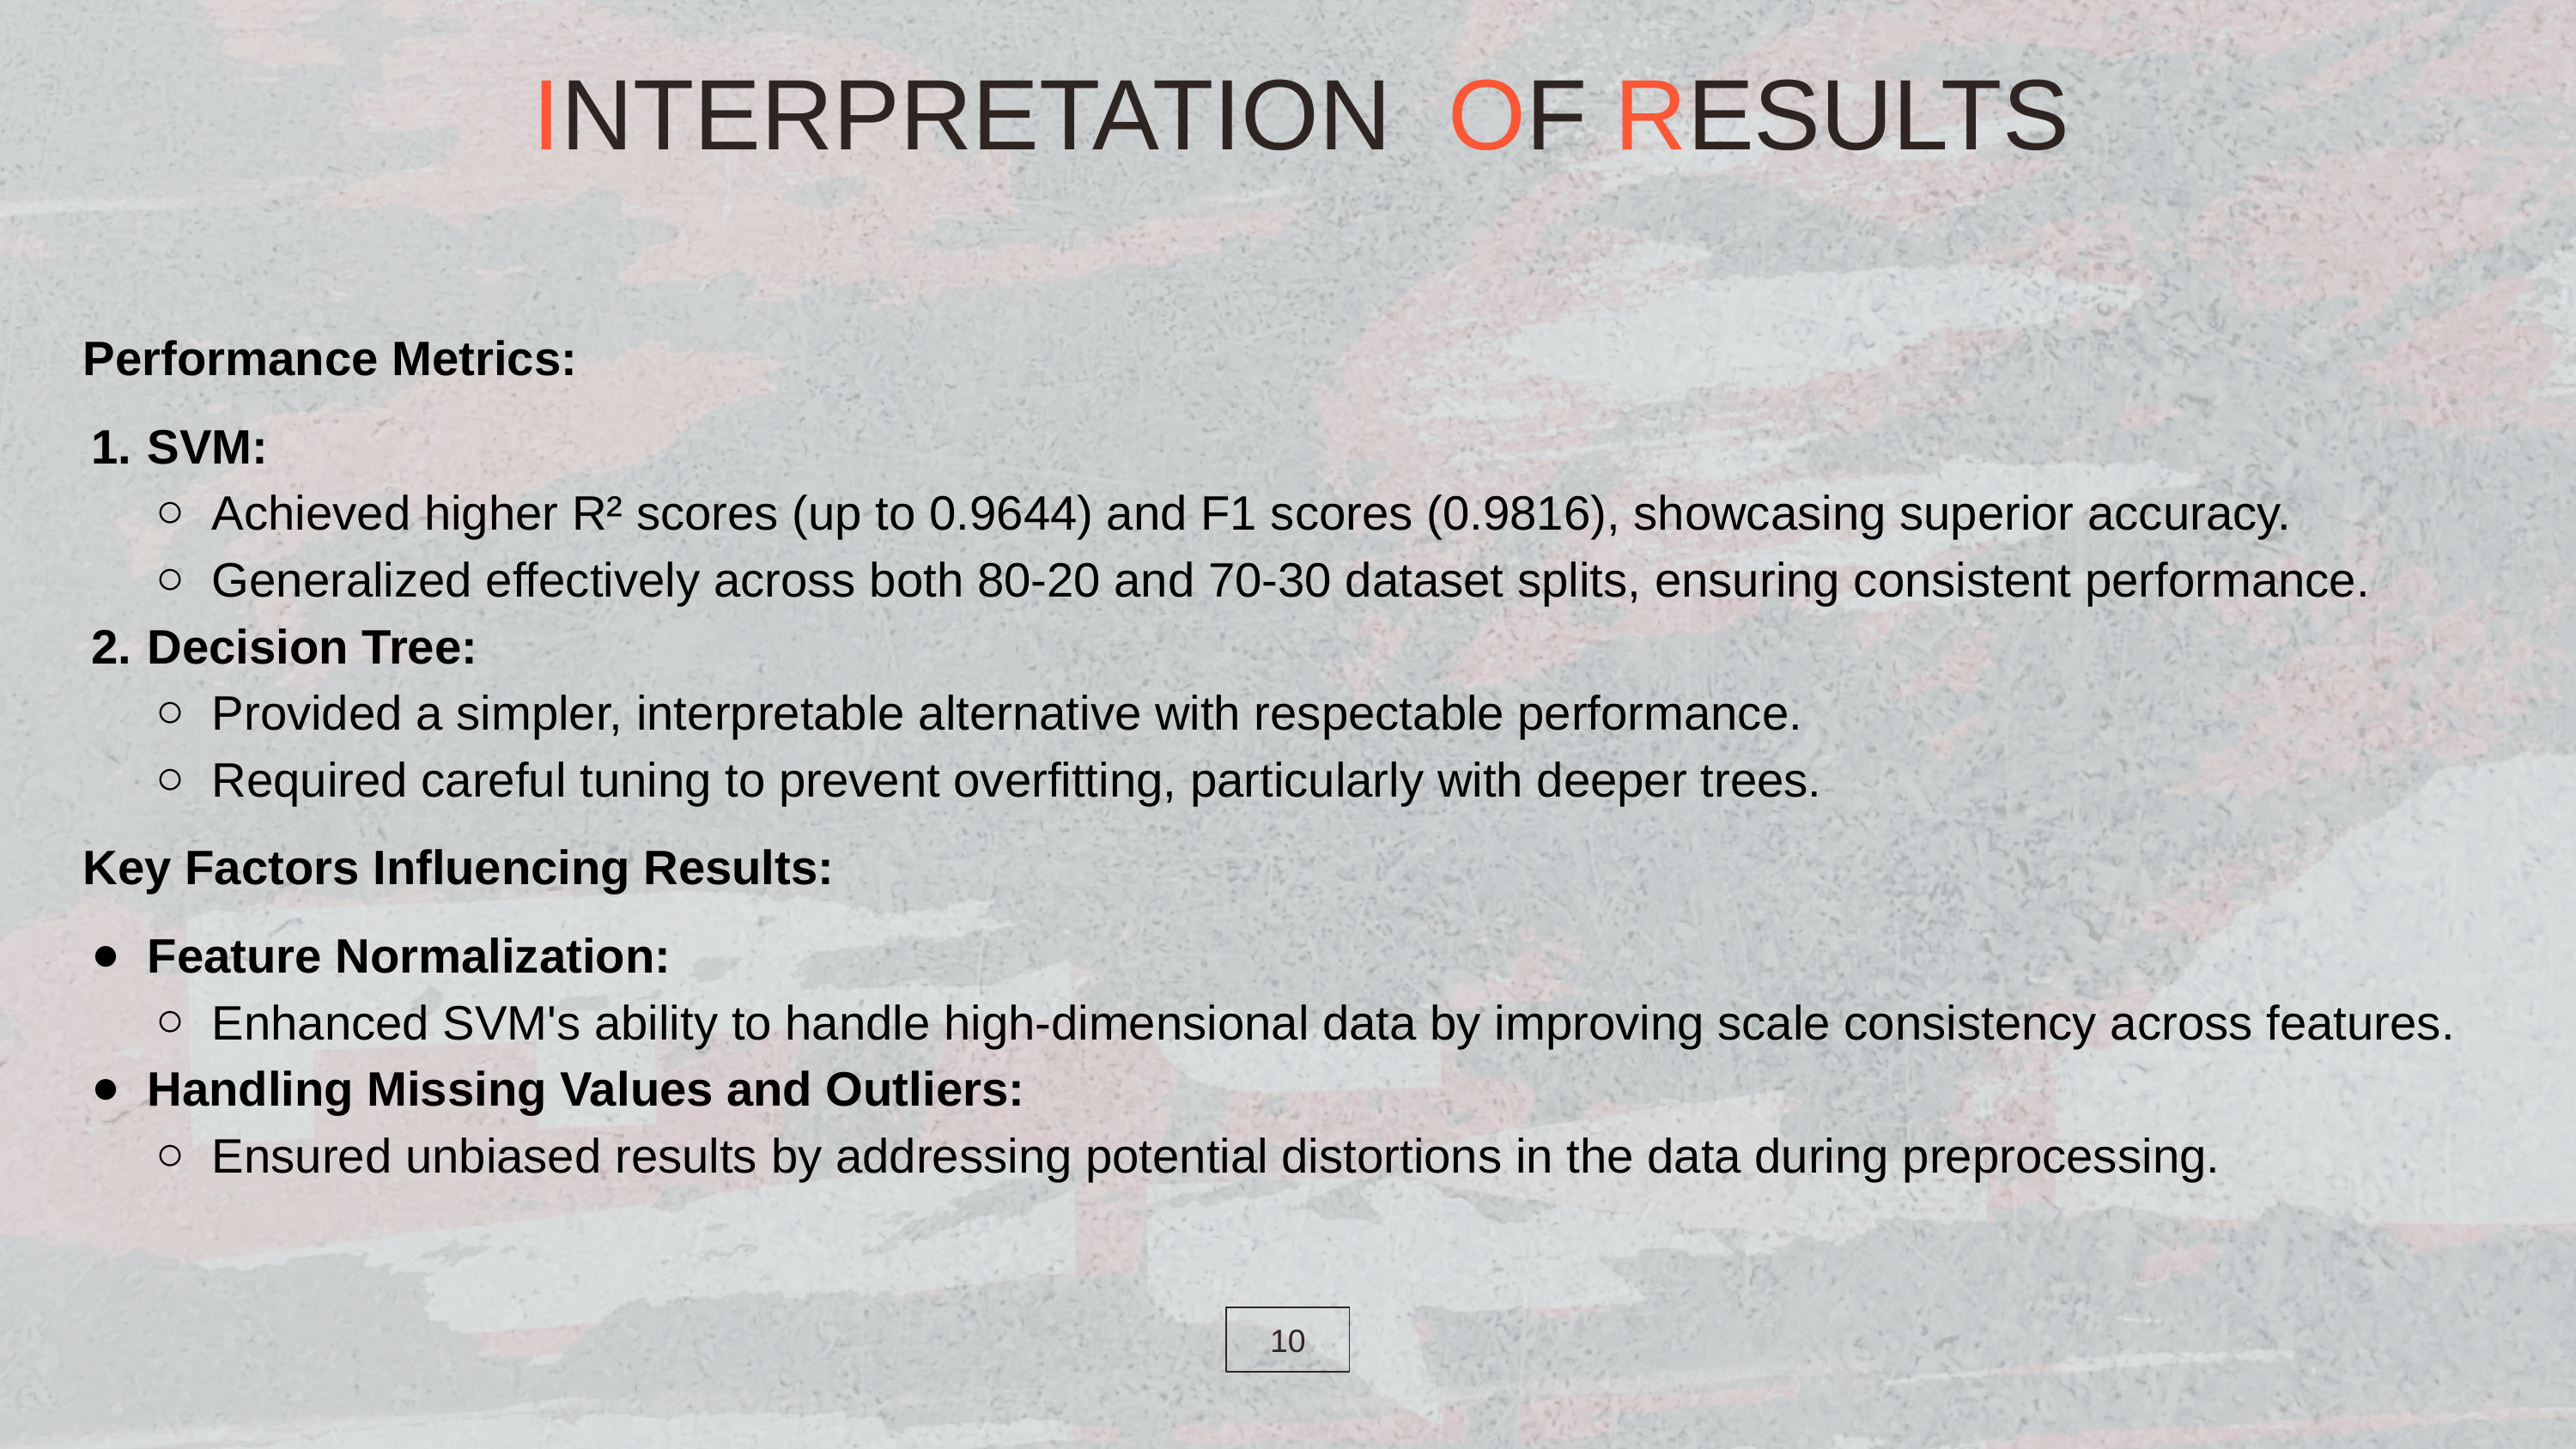

INTERPRETATION  OF RESULTS
Performance Metrics:
SVM:
Achieved higher R² scores (up to 0.9644) and F1 scores (0.9816), showcasing superior accuracy.
Generalized effectively across both 80-20 and 70-30 dataset splits, ensuring consistent performance.
Decision Tree:
Provided a simpler, interpretable alternative with respectable performance.
Required careful tuning to prevent overfitting, particularly with deeper trees.
Key Factors Influencing Results:
Feature Normalization:
Enhanced SVM's ability to handle high-dimensional data by improving scale consistency across features.
Handling Missing Values and Outliers:
Ensured unbiased results by addressing potential distortions in the data during preprocessing.

10